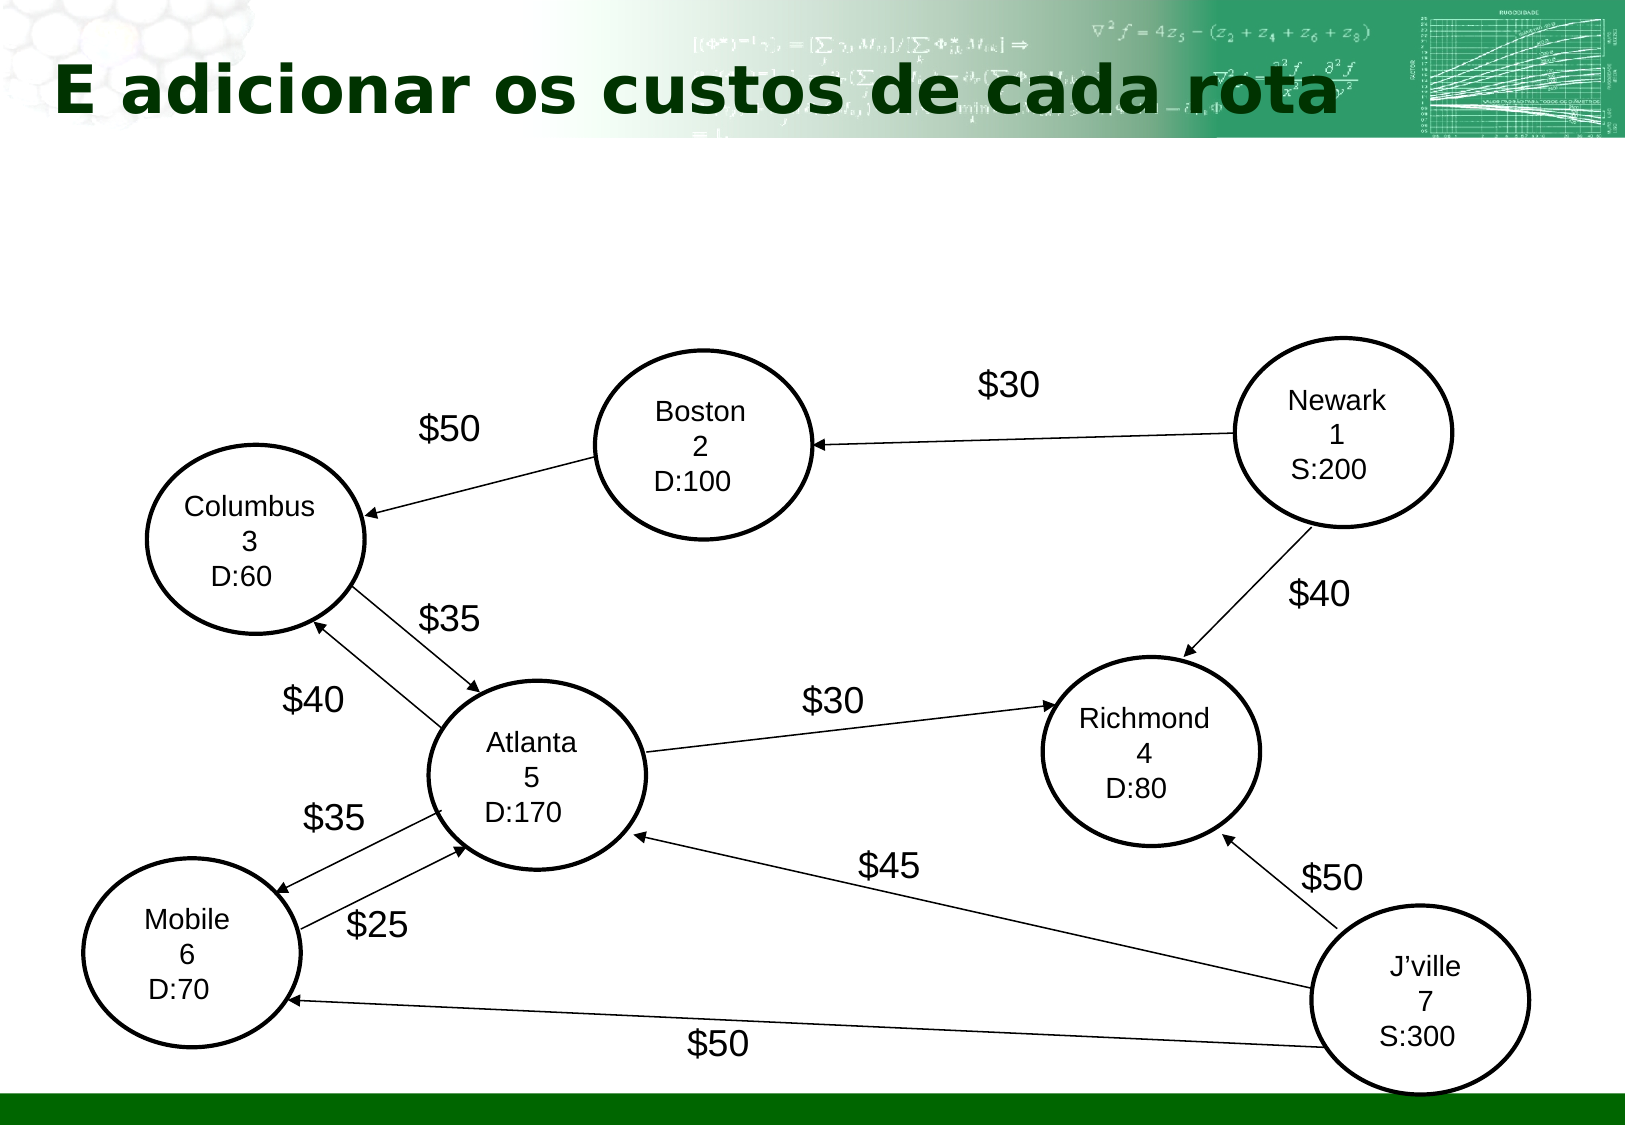

# E adicionar os custos de cada rota

$30
Newark
1
S:200
Boston
2
D:100
$50

Columbus
3
D:60

$40

$35

$40
$30

Richmond
4
D:80

Atlanta
5
D:170
$35

$45

$50

$25
Mobile
6
D:70

J’ville
7
S:300

$50